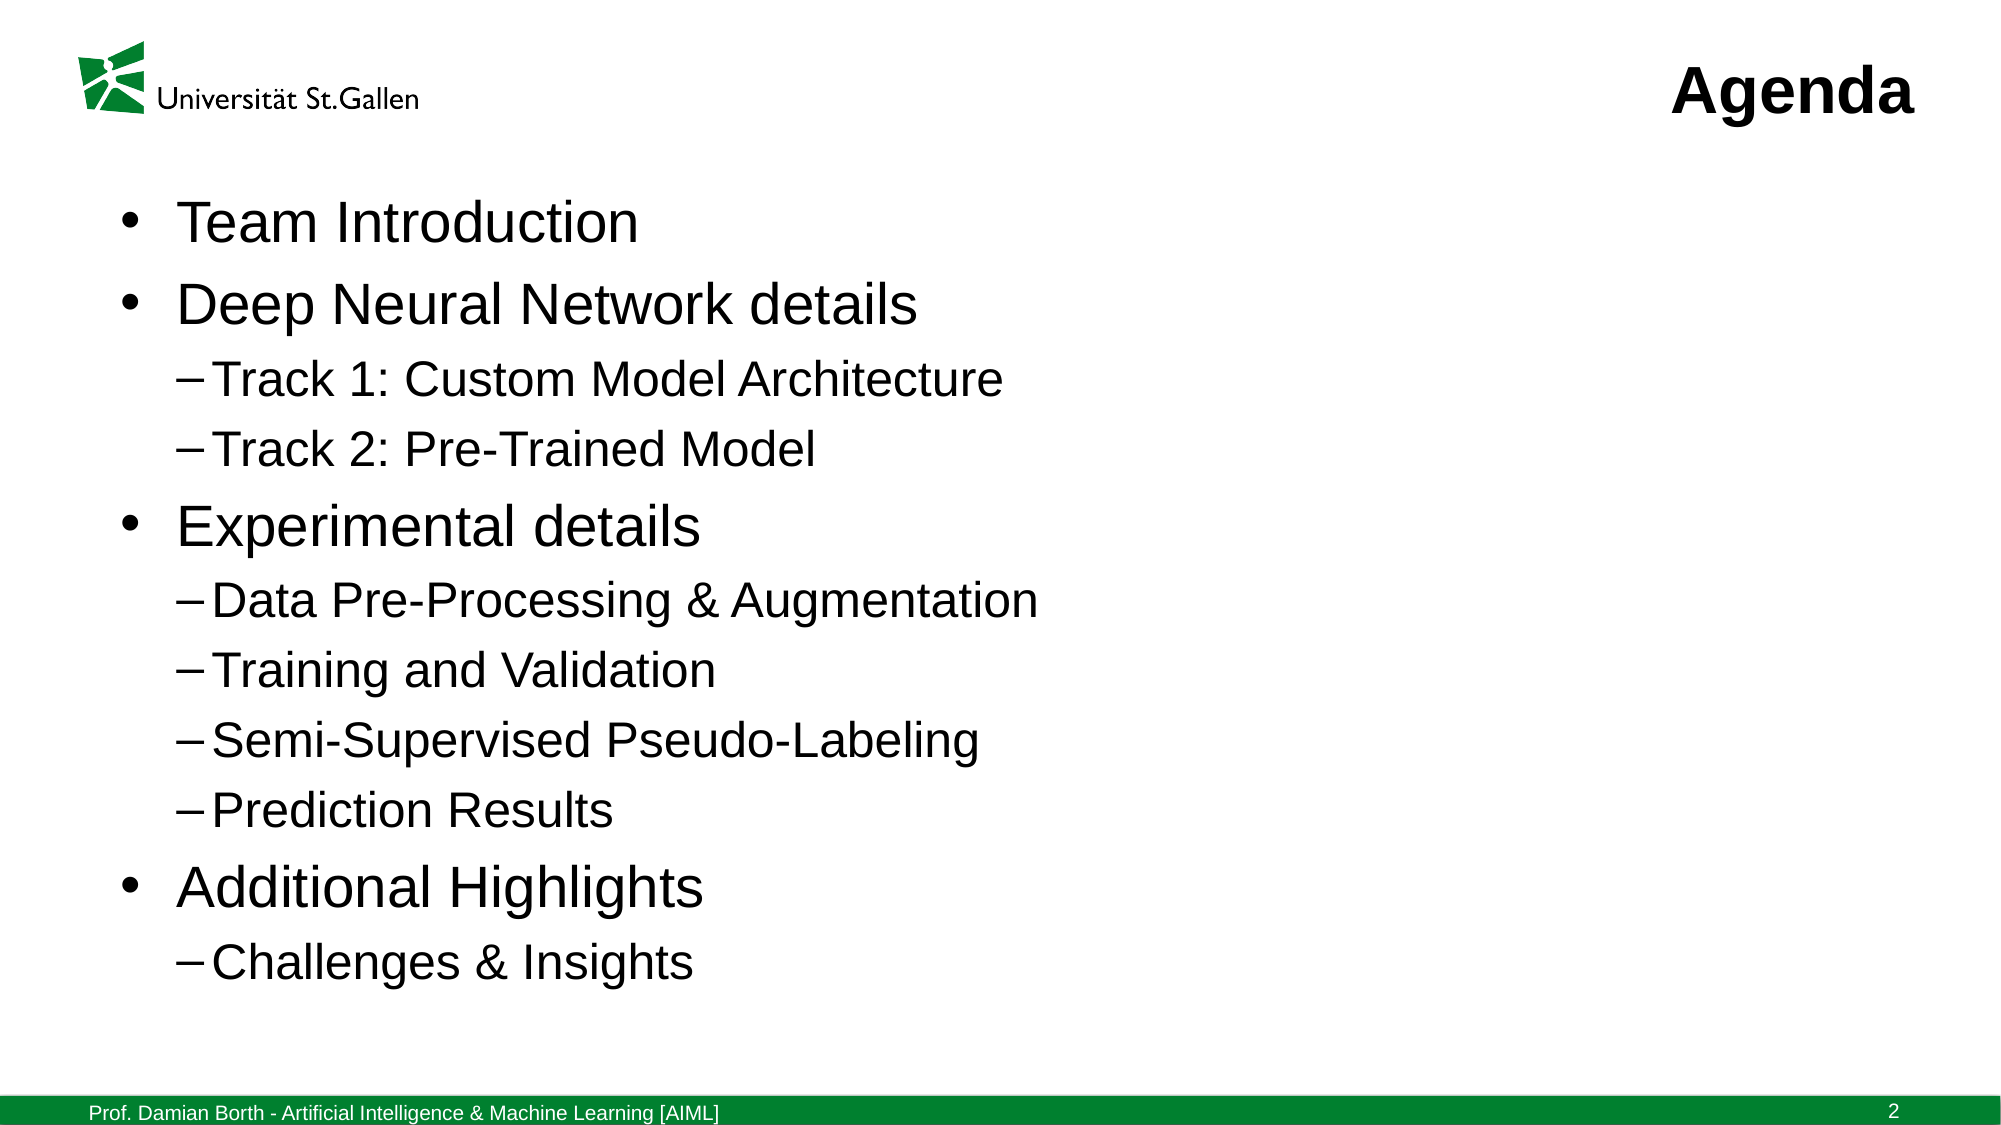

# Agenda
Team Introduction
Deep Neural Network details
Track 1: Custom Model Architecture
Track 2: Pre-Trained Model
Experimental details
Data Pre-Processing & Augmentation
Training and Validation
Semi-Supervised Pseudo-Labeling
Prediction Results
Additional Highlights
Challenges & Insights
2
Prof. Damian Borth - Artificial Intelligence & Machine Learning [AIML]